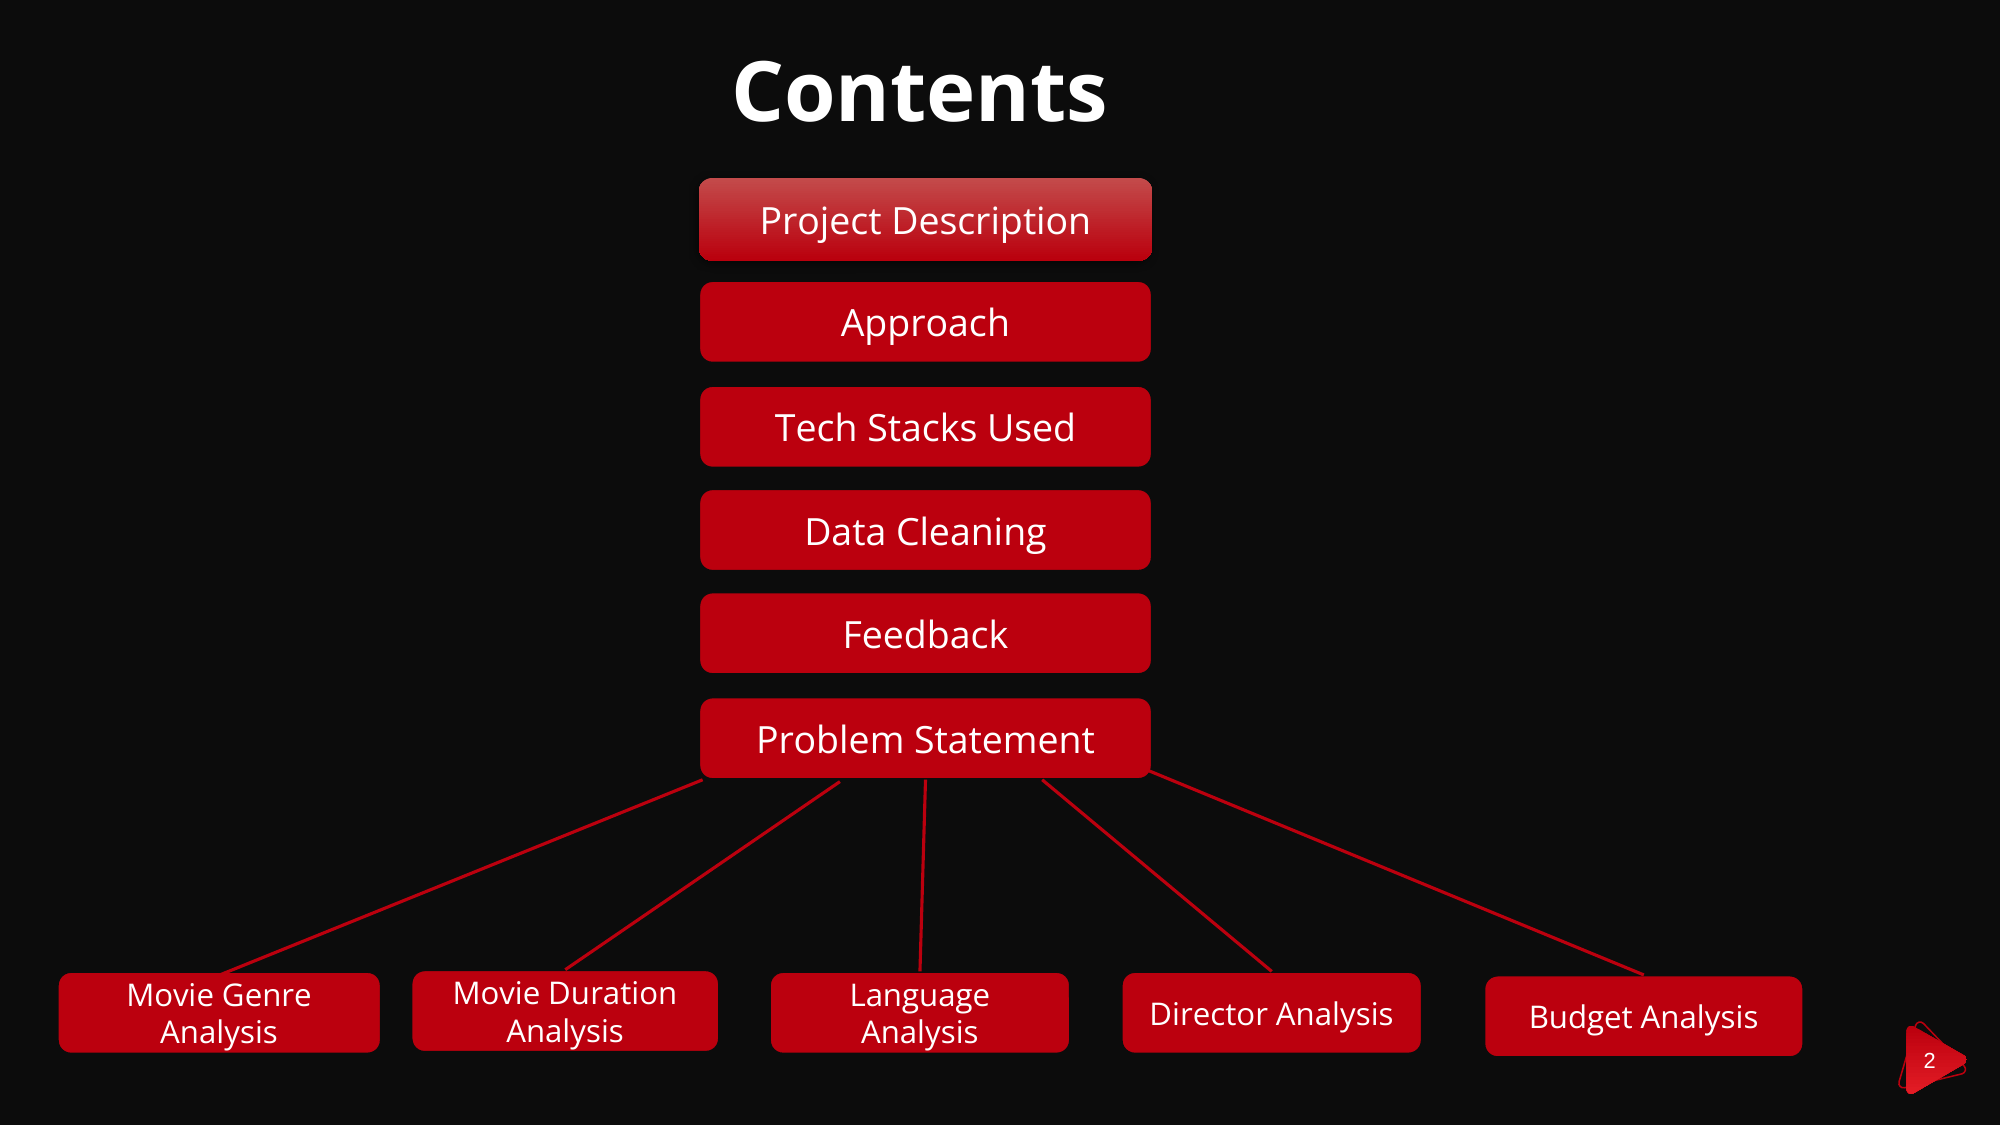

Contents

Project Description
Approach
Tech Stacks Used
Data Cleaning
Feedback
Problem Statement
Movie Duration Analysis
Movie Genre Analysis
Language Analysis
Director Analysis
Budget Analysis